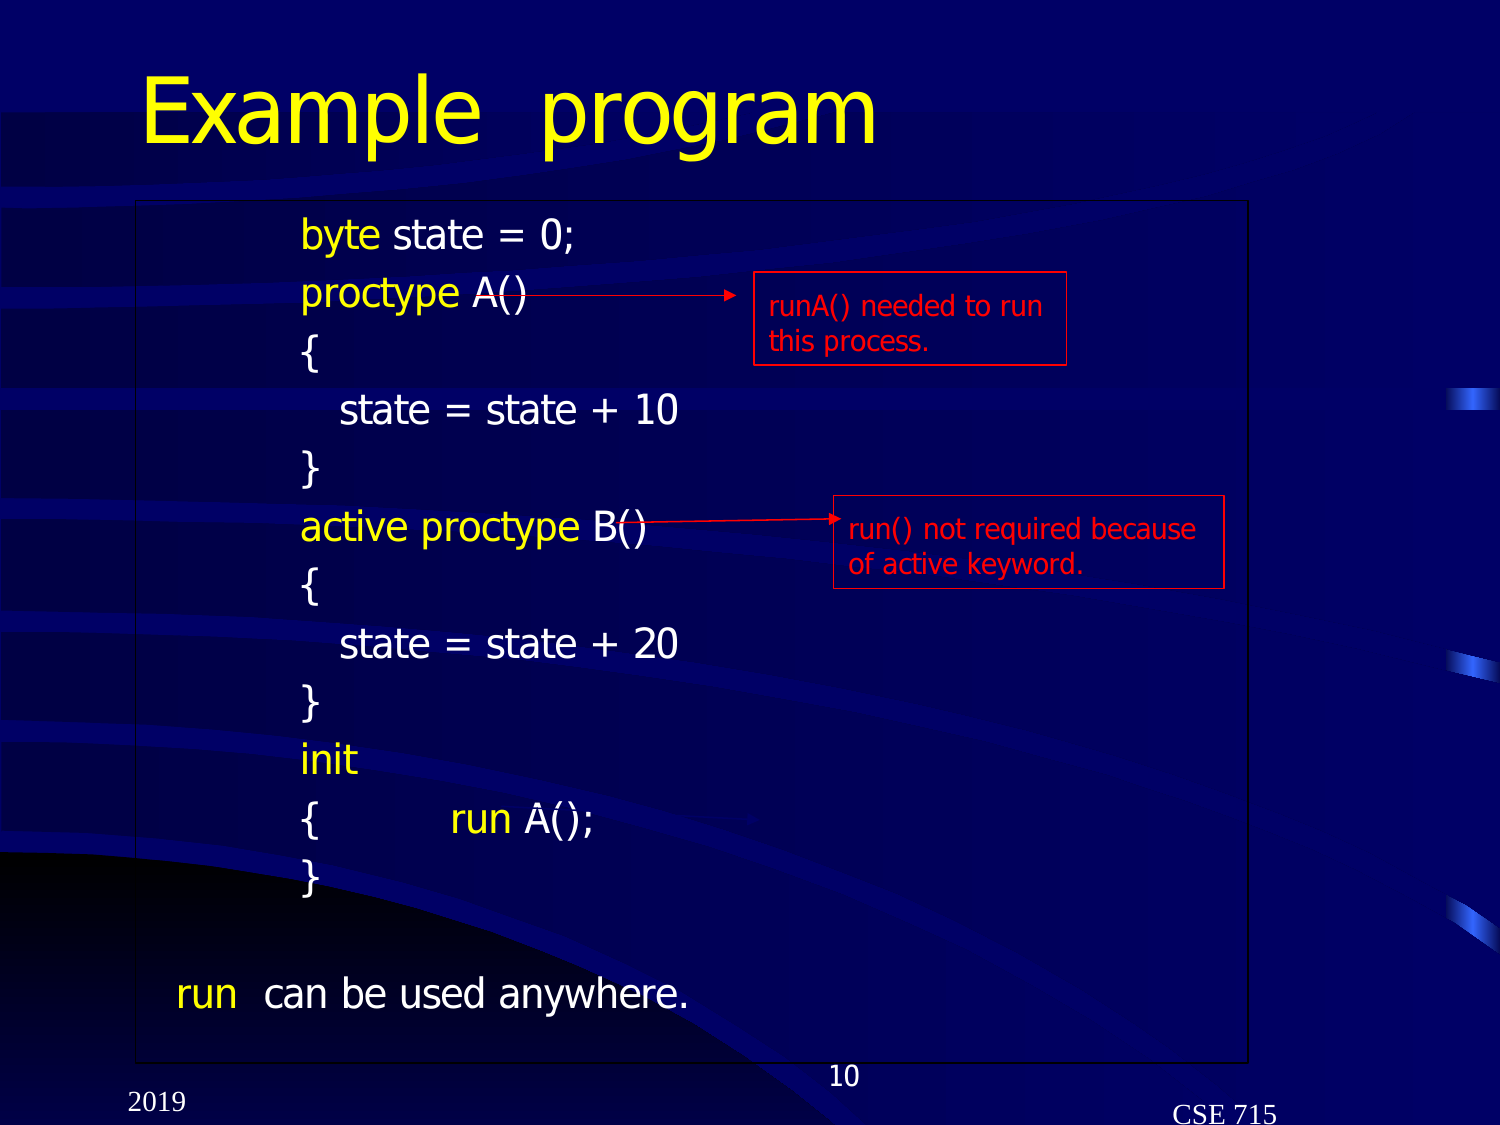

# Example  program
	byte state = 0;
	proctype A()
	{
	   state = state + 10
	}
	active proctype B()
	{
	   state = state + 20
	}
	init
	{	run A();
	}

  run  can be used anywhere.
runA() needed to run this process.

run() not required because of active keyword.
10
2019
CSE 715